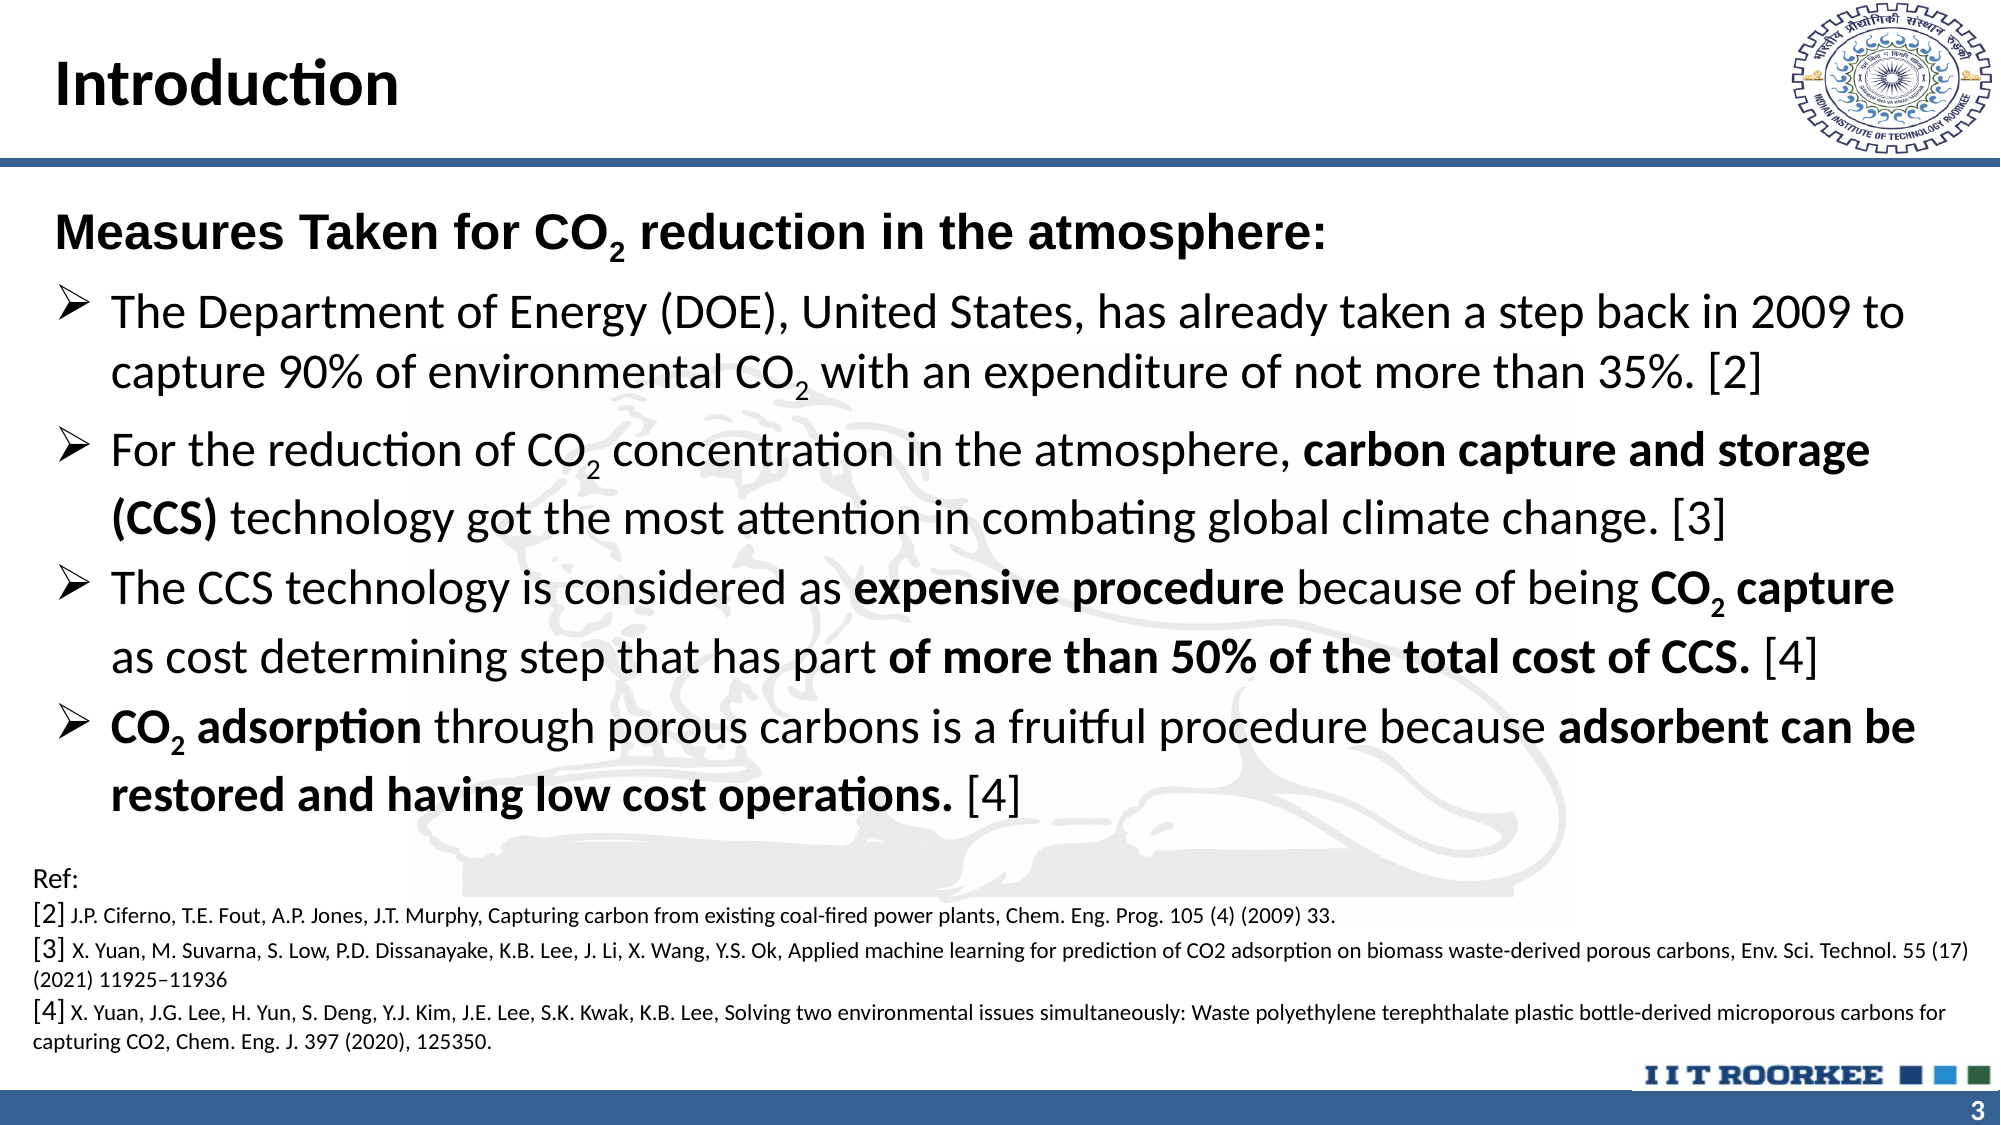

# Introduction
Measures Taken for CO2 reduction in the atmosphere:
The Department of Energy (DOE), United States, has already taken a step back in 2009 to capture 90% of environmental CO2 with an expenditure of not more than 35%. [2]
For the reduction of CO2 concentration in the atmosphere, carbon capture and storage (CCS) technology got the most attention in combating global climate change. [3]
The CCS technology is considered as expensive procedure because of being CO2 capture as cost determining step that has part of more than 50% of the total cost of CCS. [4]
CO2 adsorption through porous carbons is a fruitful procedure because adsorbent can be restored and having low cost operations. [4]
Ref:
[2] J.P. Ciferno, T.E. Fout, A.P. Jones, J.T. Murphy, Capturing carbon from existing coal-fired power plants, Chem. Eng. Prog. 105 (4) (2009) 33.
[3] X. Yuan, M. Suvarna, S. Low, P.D. Dissanayake, K.B. Lee, J. Li, X. Wang, Y.S. Ok, Applied machine learning for prediction of CO2 adsorption on biomass waste-derived porous carbons, Env. Sci. Technol. 55 (17) (2021) 11925–11936
[4] X. Yuan, J.G. Lee, H. Yun, S. Deng, Y.J. Kim, J.E. Lee, S.K. Kwak, K.B. Lee, Solving two environmental issues simultaneously: Waste polyethylene terephthalate plastic bottle-derived microporous carbons for capturing CO2, Chem. Eng. J. 397 (2020), 125350.